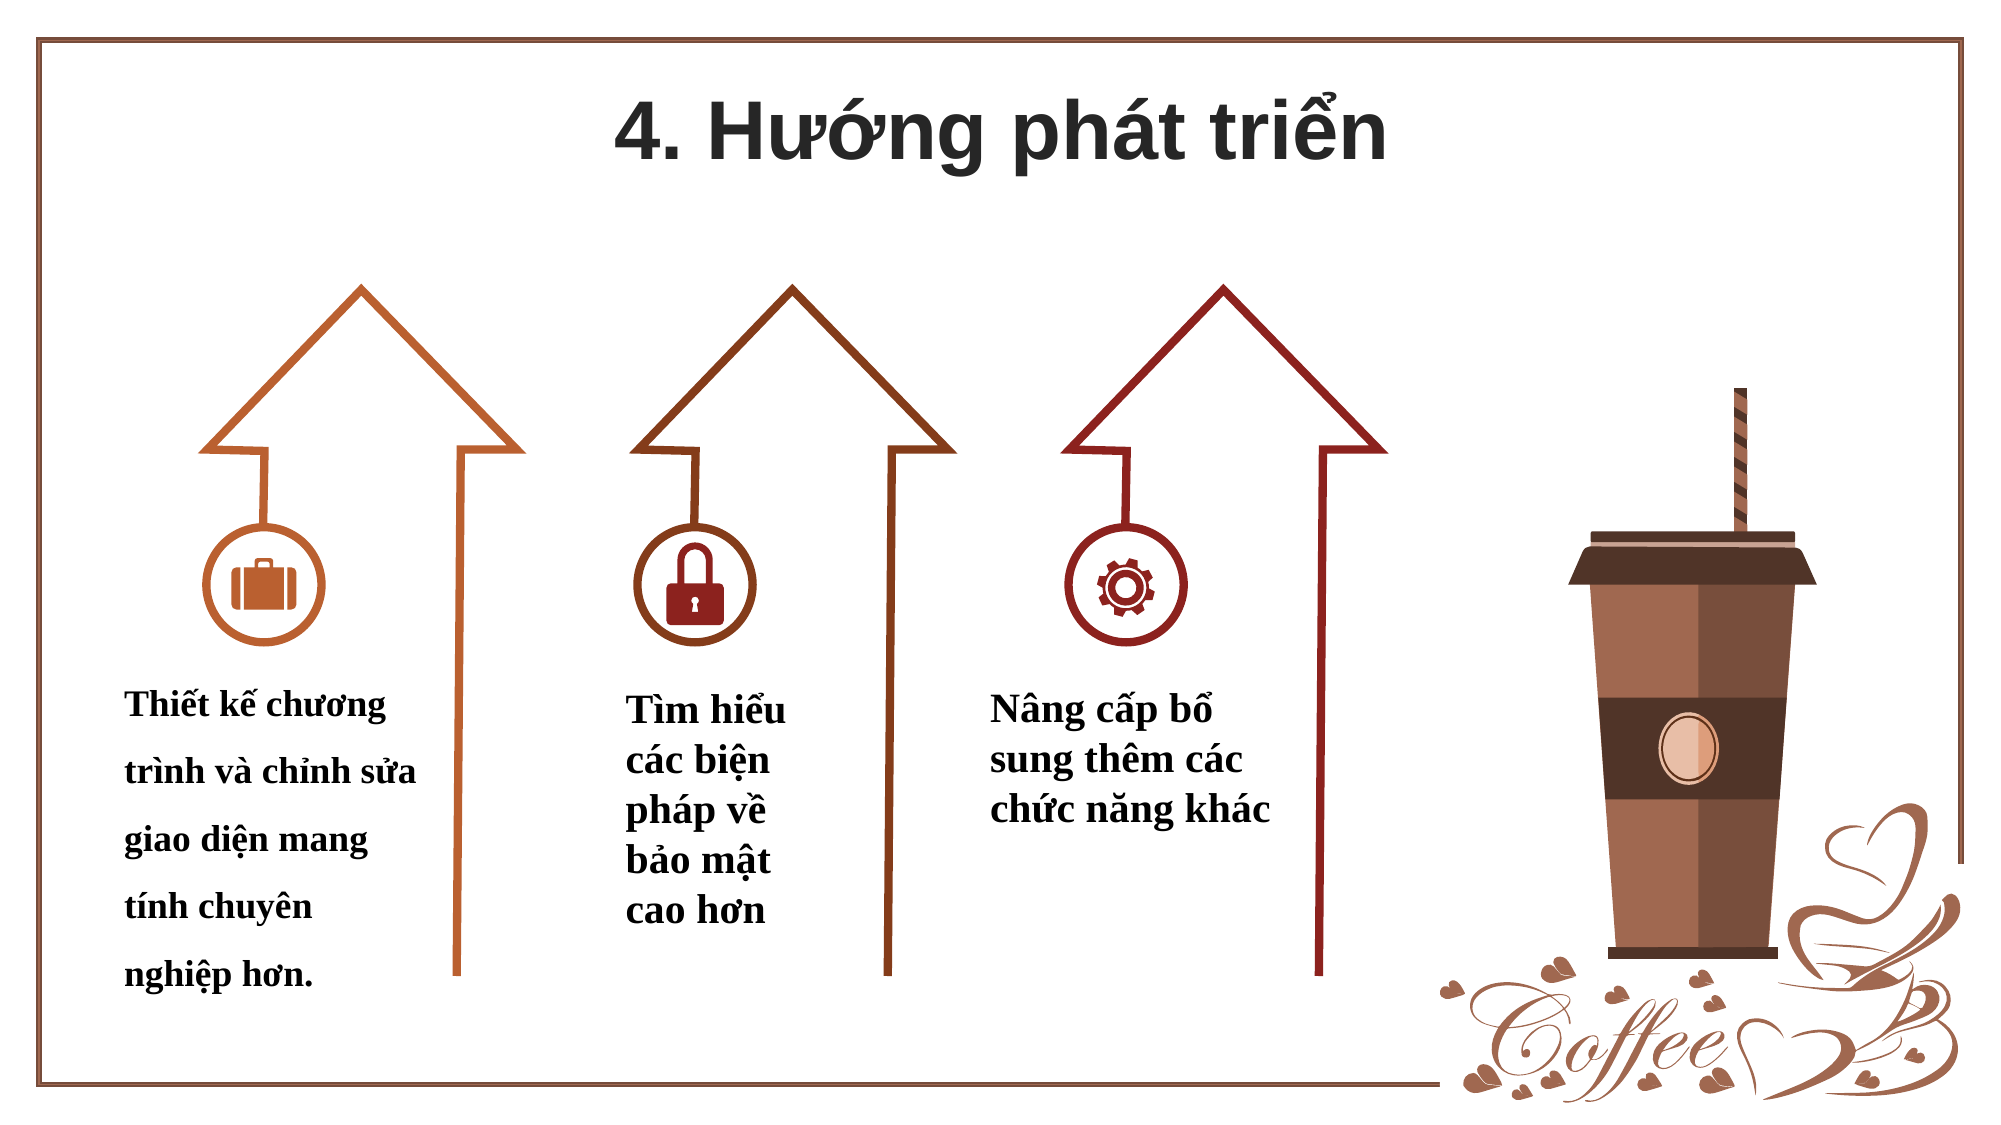

4. Hướng phát triển

Thiết kế chương trình và chỉnh sửa giao diện mang tính chuyên nghiệp hơn.
Nâng cấp bổ sung thêm các chức năng khác
Tìm hiểu các biện pháp về bảo mật cao hơn